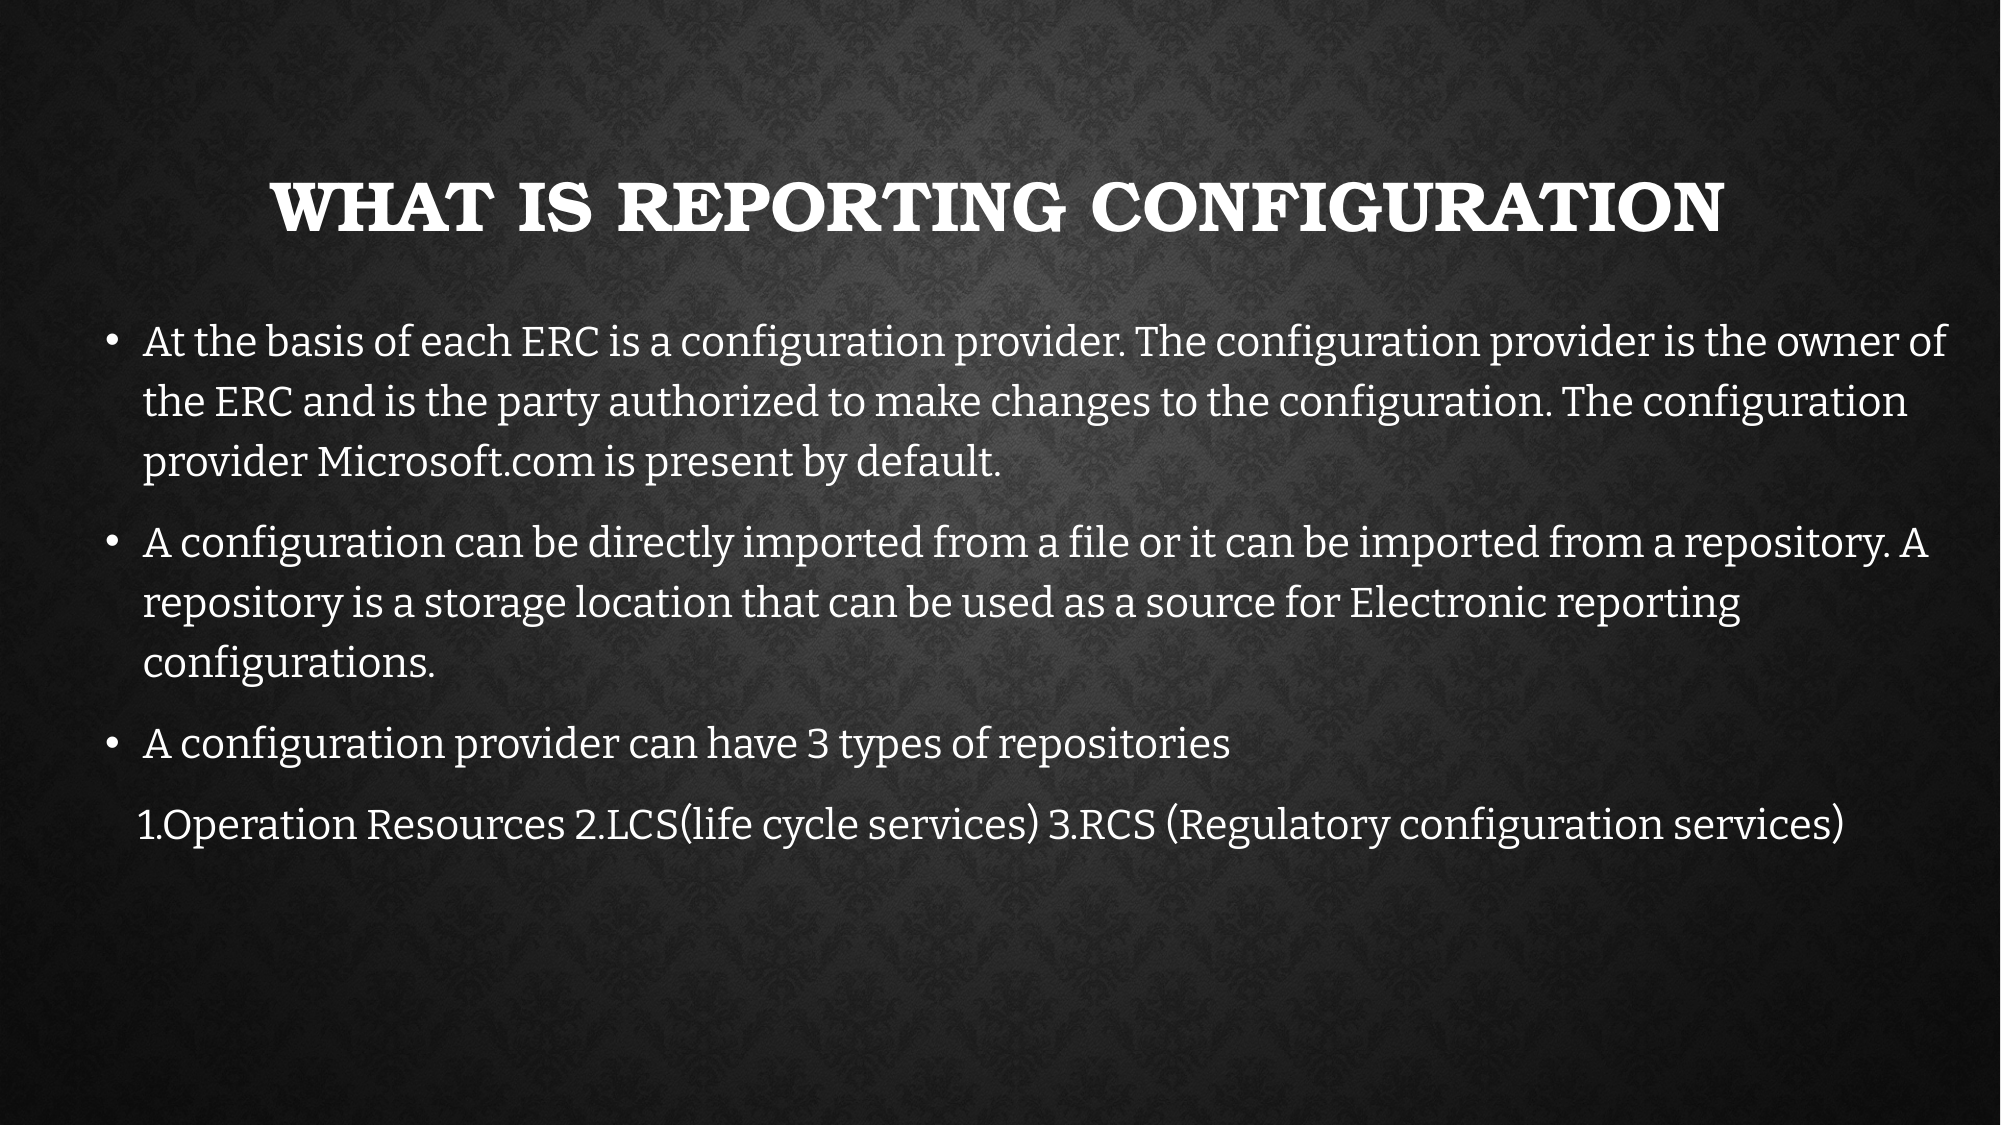

# What is reporting configuration
At the basis of each ERC is a configuration provider. The configuration provider is the owner of the ERC and is the party authorized to make changes to the configuration. The configuration provider Microsoft.com is present by default.
A configuration can be directly imported from a file or it can be imported from a repository. A repository is a storage location that can be used as a source for Electronic reporting configurations.
​A configuration provider can have 3 types of repositories
    1.Operation Resources 2.LCS(life cycle services) 3.RCS (Regulatory configuration services)